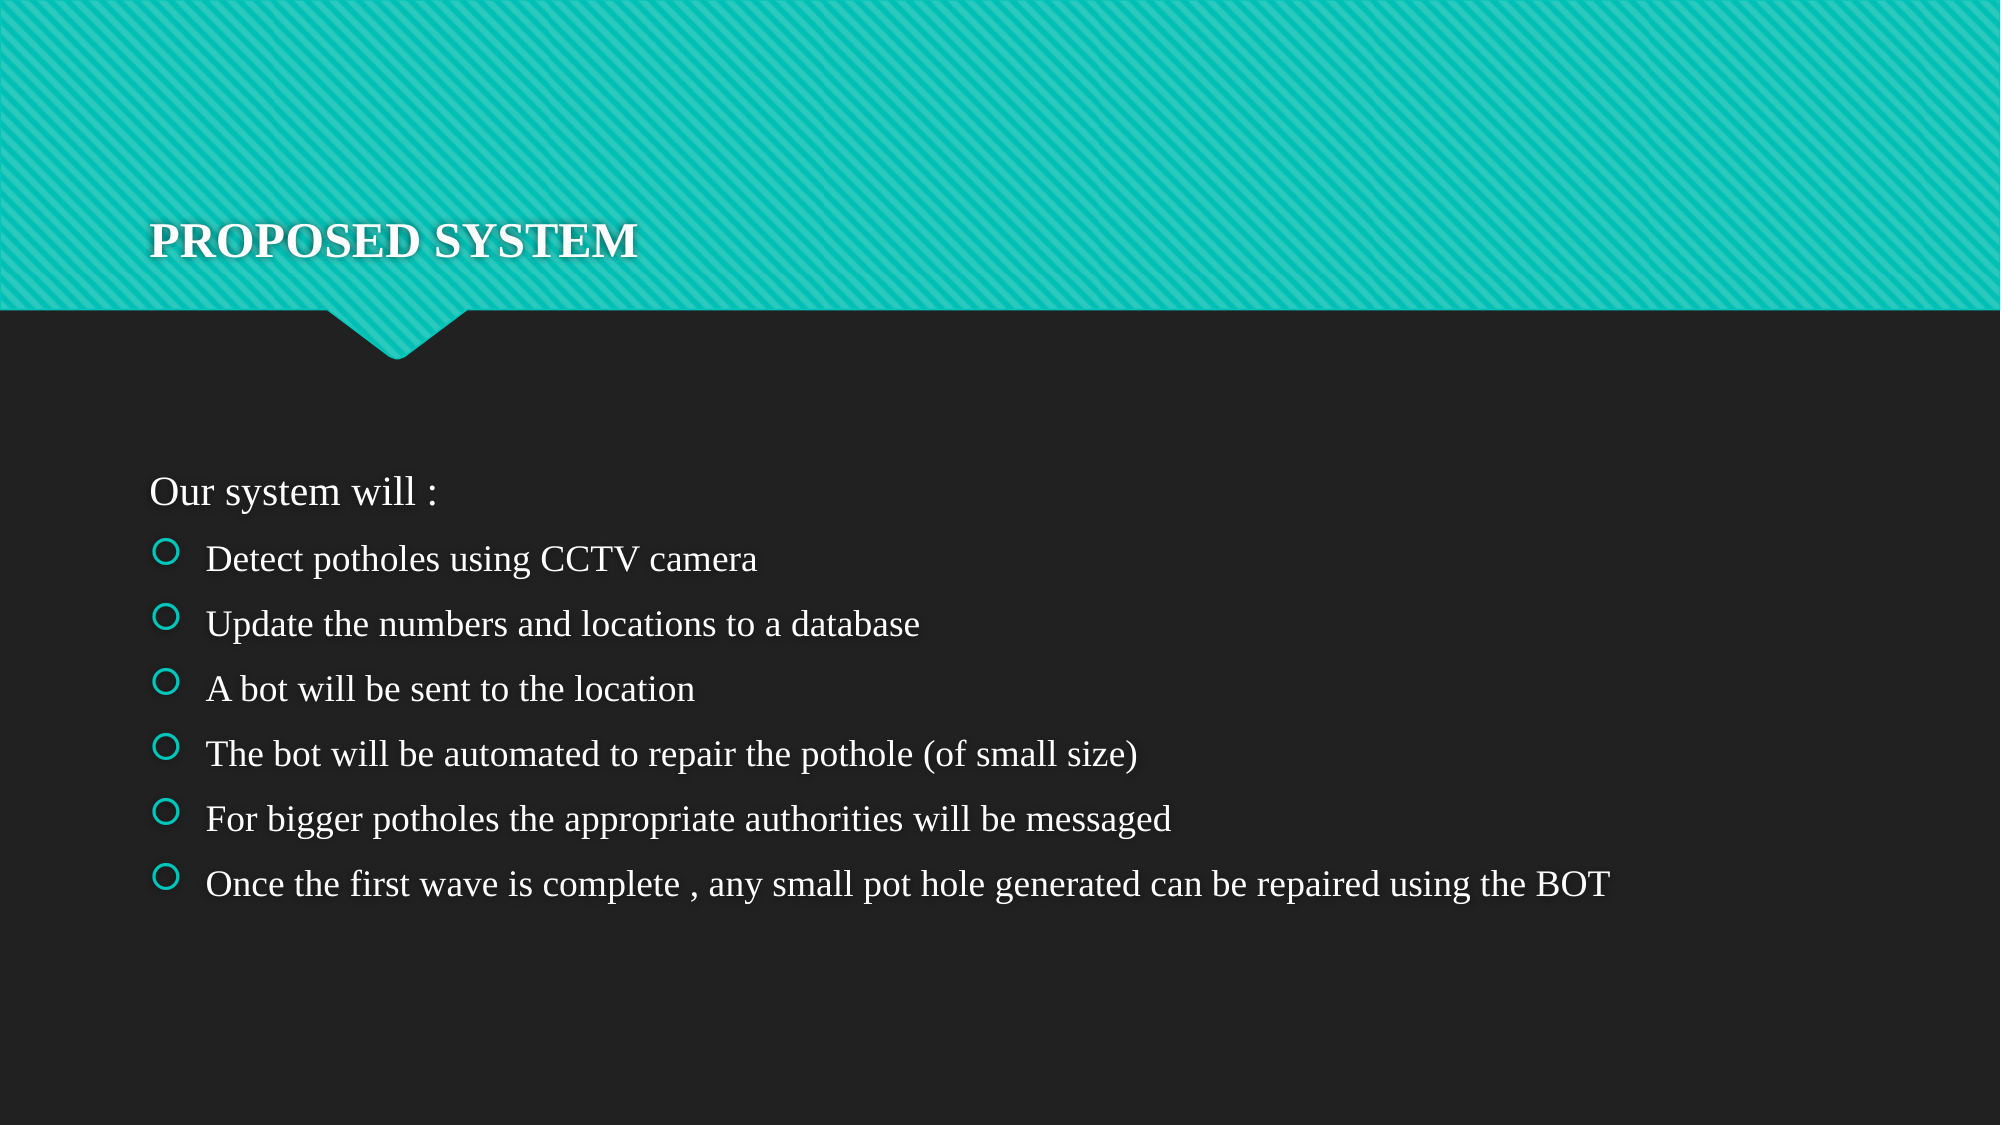

# PROPOSED SYSTEM
Our system will :
Detect potholes using CCTV camera
Update the numbers and locations to a database
A bot will be sent to the location
The bot will be automated to repair the pothole (of small size)
For bigger potholes the appropriate authorities will be messaged
Once the first wave is complete , any small pot hole generated can be repaired using the BOT